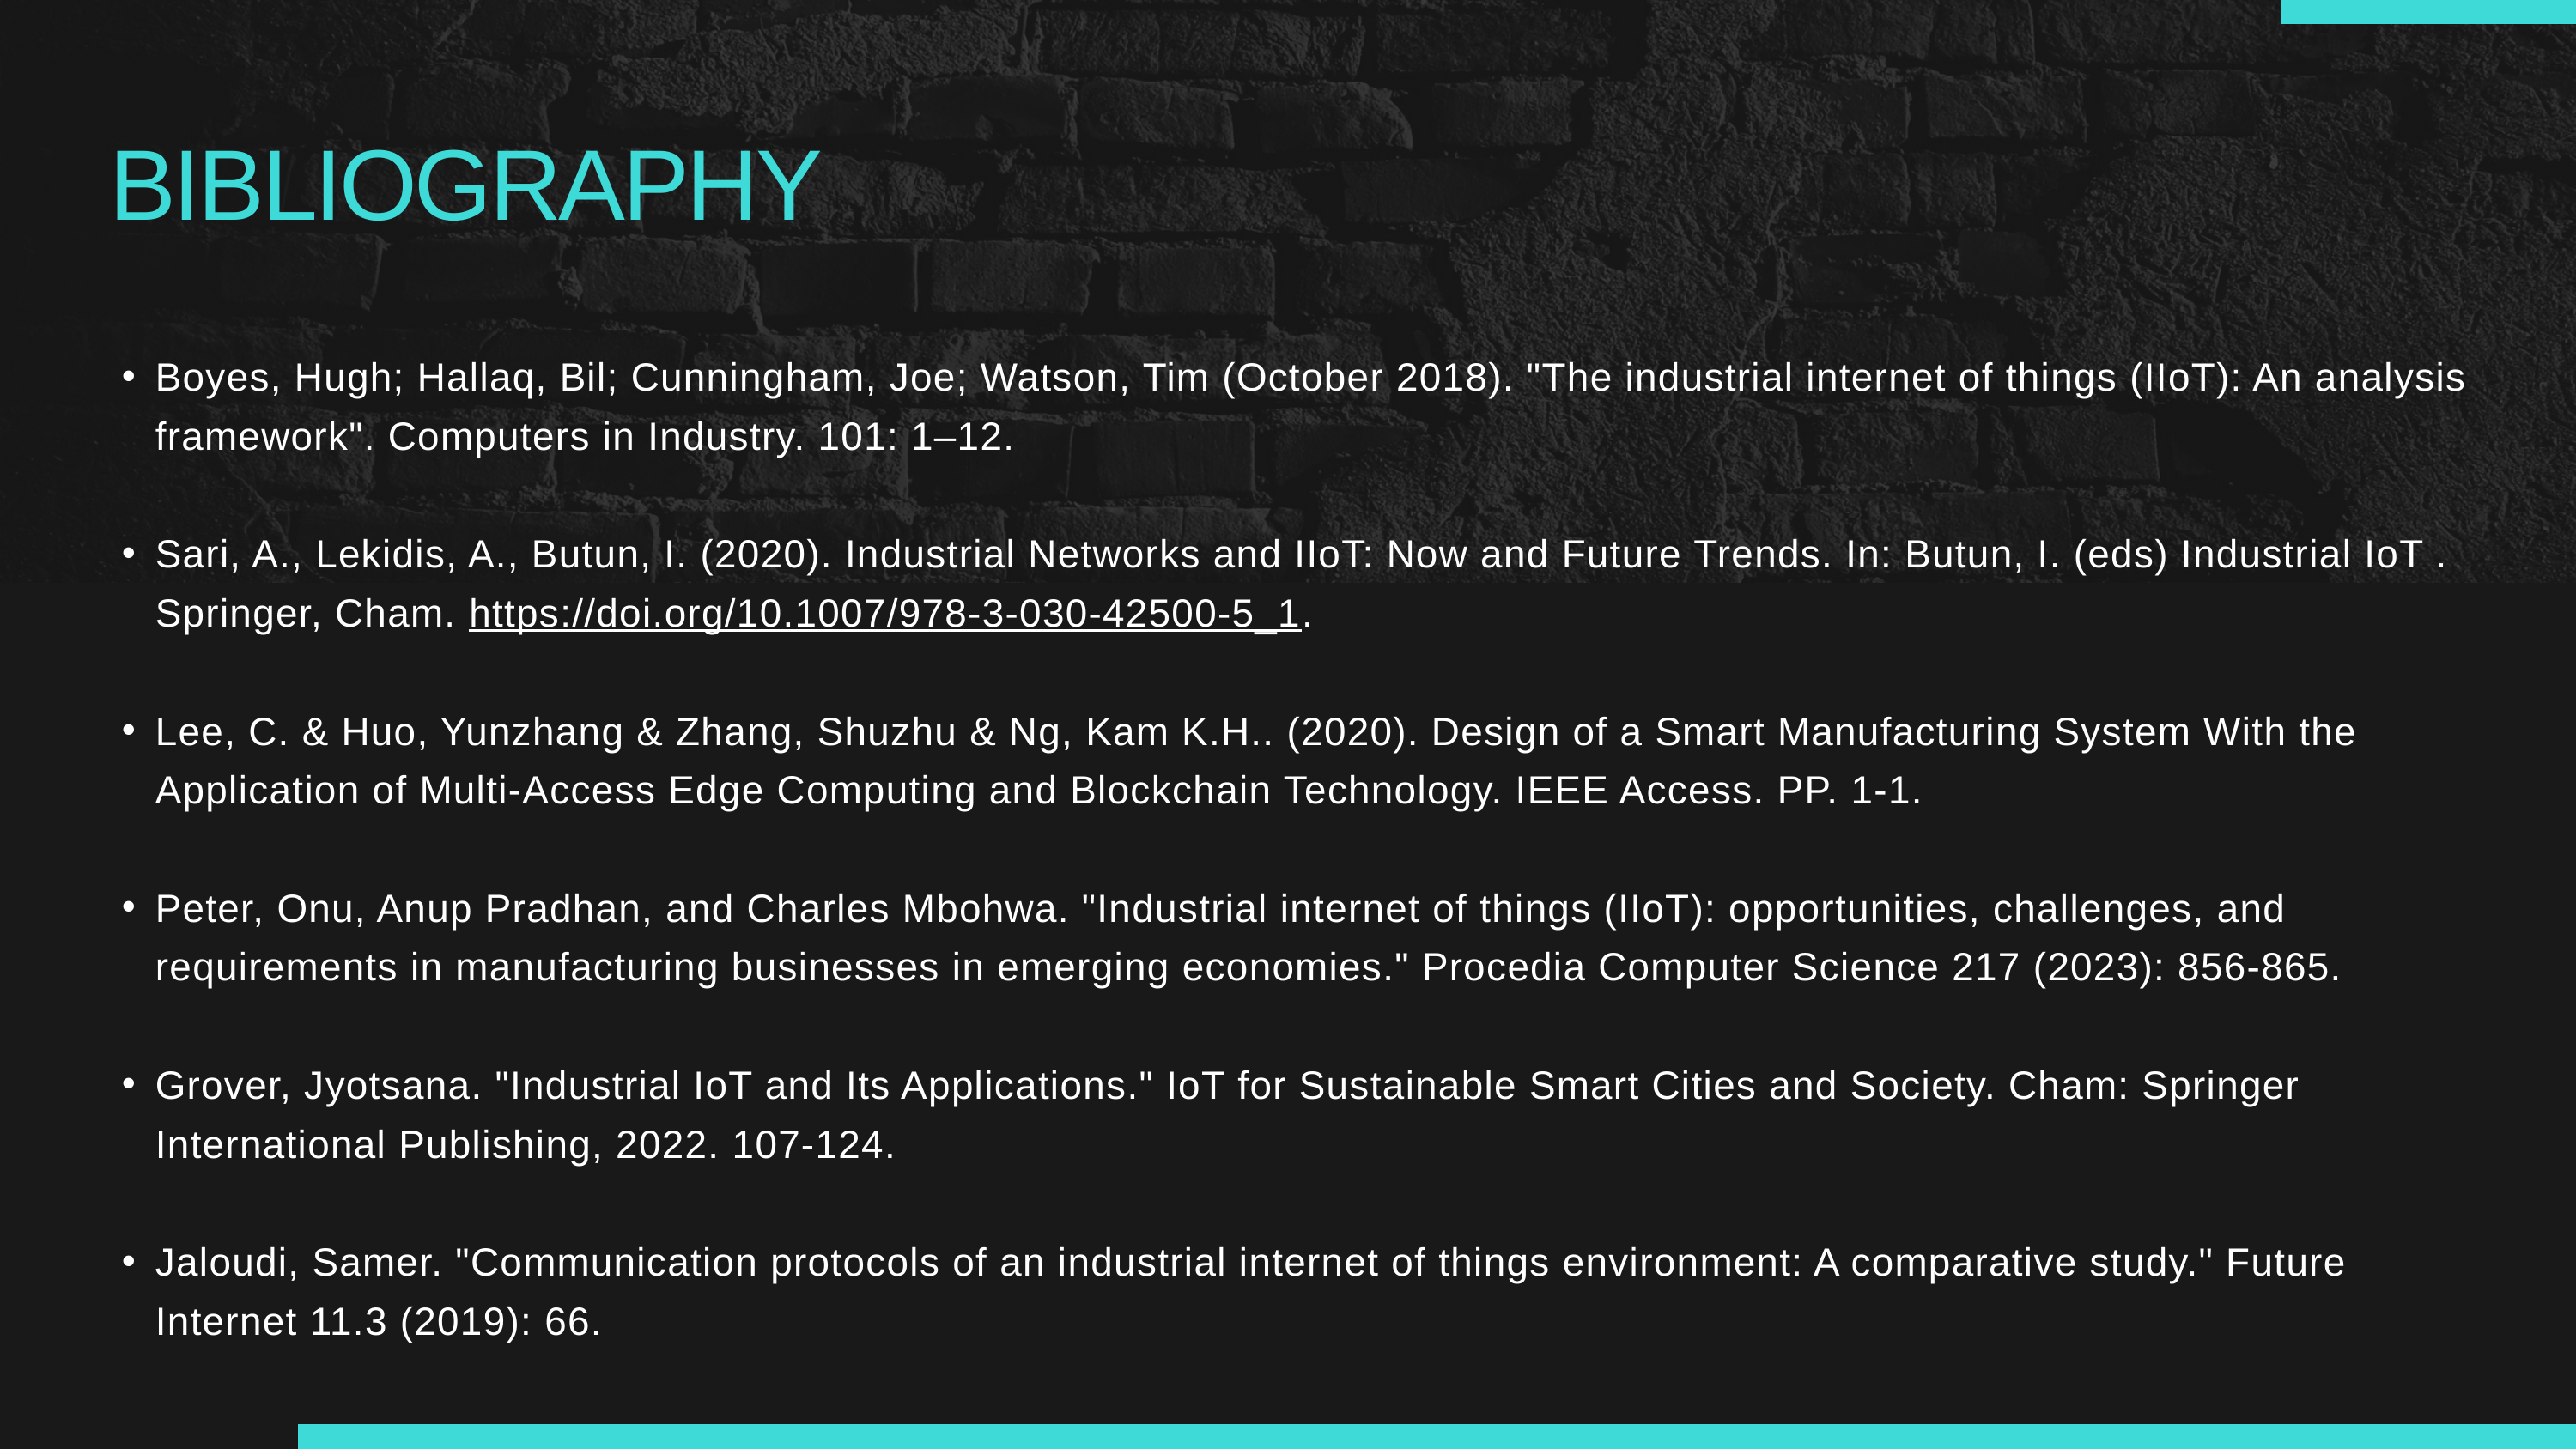

BIBLIOGRAPHY
Boyes, Hugh; Hallaq, Bil; Cunningham, Joe; Watson, Tim (October 2018). "The industrial internet of things (IIoT): An analysis framework". Computers in Industry. 101: 1–12.

Sari, A., Lekidis, A., Butun, I. (2020). Industrial Networks and IIoT: Now and Future Trends. In: Butun, I. (eds) Industrial IoT . Springer, Cham. https://doi.org/10.1007/978-3-030-42500-5_1.

Lee, C. & Huo, Yunzhang & Zhang, Shuzhu & Ng, Kam K.H.. (2020). Design of a Smart Manufacturing System With the Application of Multi-Access Edge Computing and Blockchain Technology. IEEE Access. PP. 1-1.

Peter, Onu, Anup Pradhan, and Charles Mbohwa. "Industrial internet of things (IIoT): opportunities, challenges, and requirements in manufacturing businesses in emerging economies." Procedia Computer Science 217 (2023): 856-865.

Grover, Jyotsana. "Industrial IoT and Its Applications." IoT for Sustainable Smart Cities and Society. Cham: Springer International Publishing, 2022. 107-124.

Jaloudi, Samer. "Communication protocols of an industrial internet of things environment: A comparative study." Future Internet 11.3 (2019): 66.